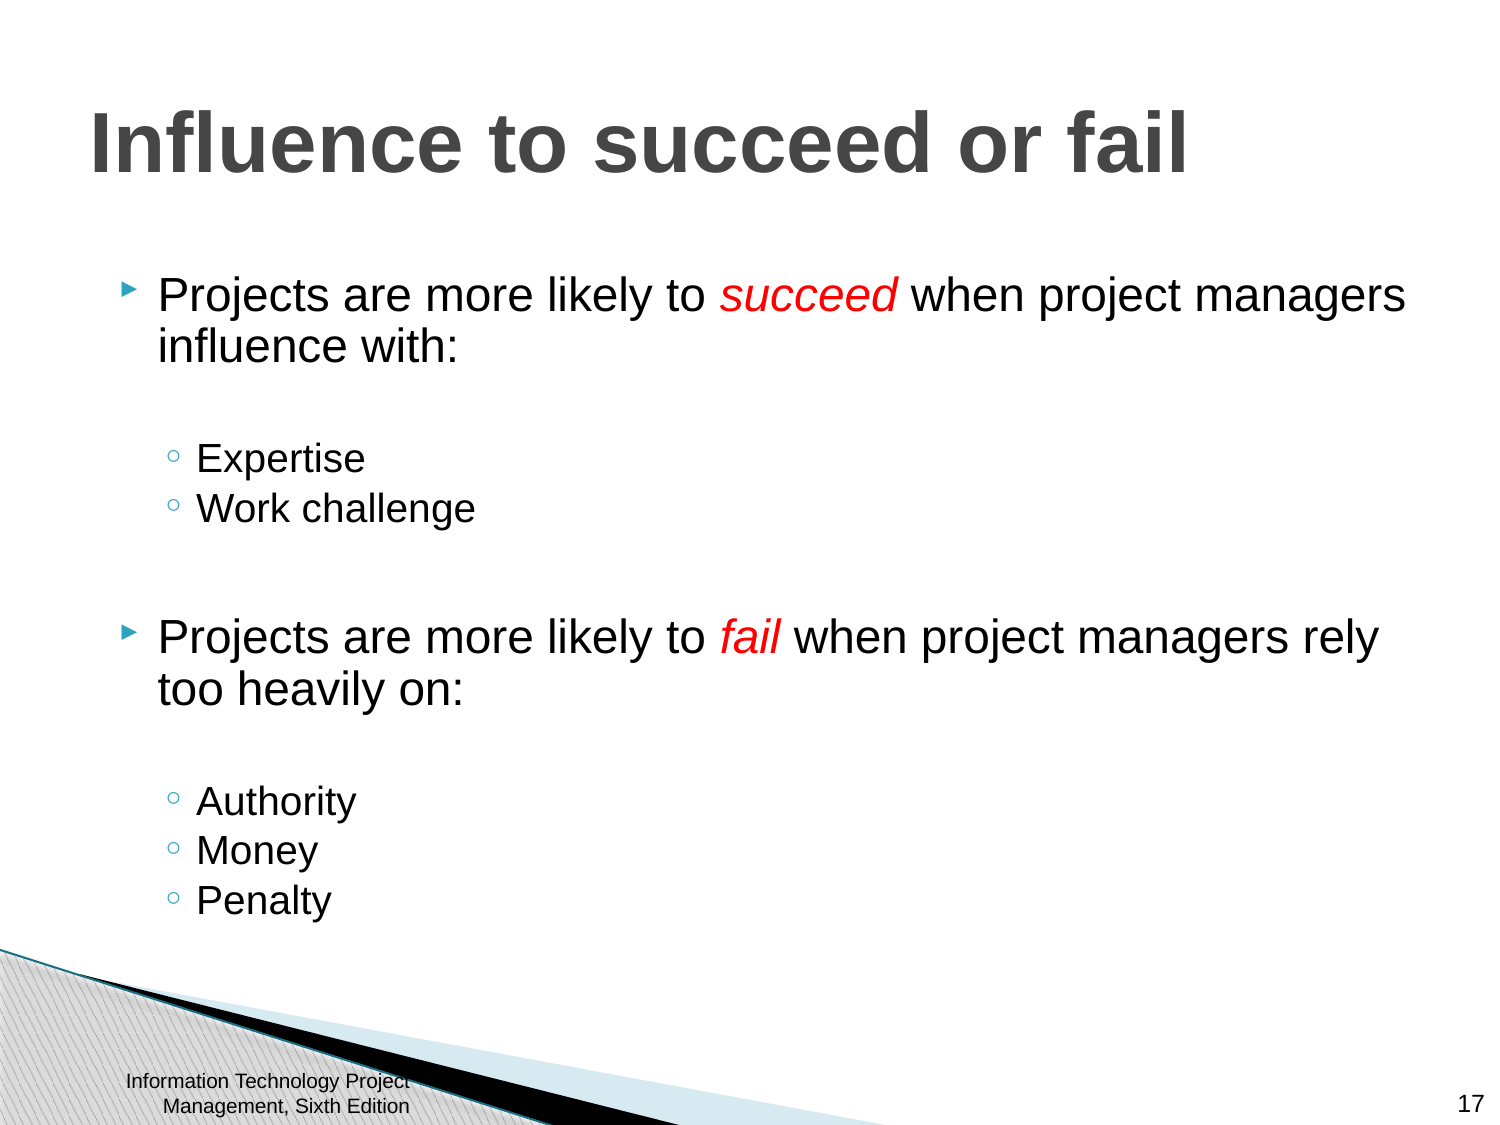

# Influence to succeed or fail
Projects are more likely to succeed when project managers influence with:

Expertise
Work challenge

Projects are more likely to fail when project managers rely too heavily on:

Authority
Money
Penalty
Information Technology Project Management, Sixth Edition
17